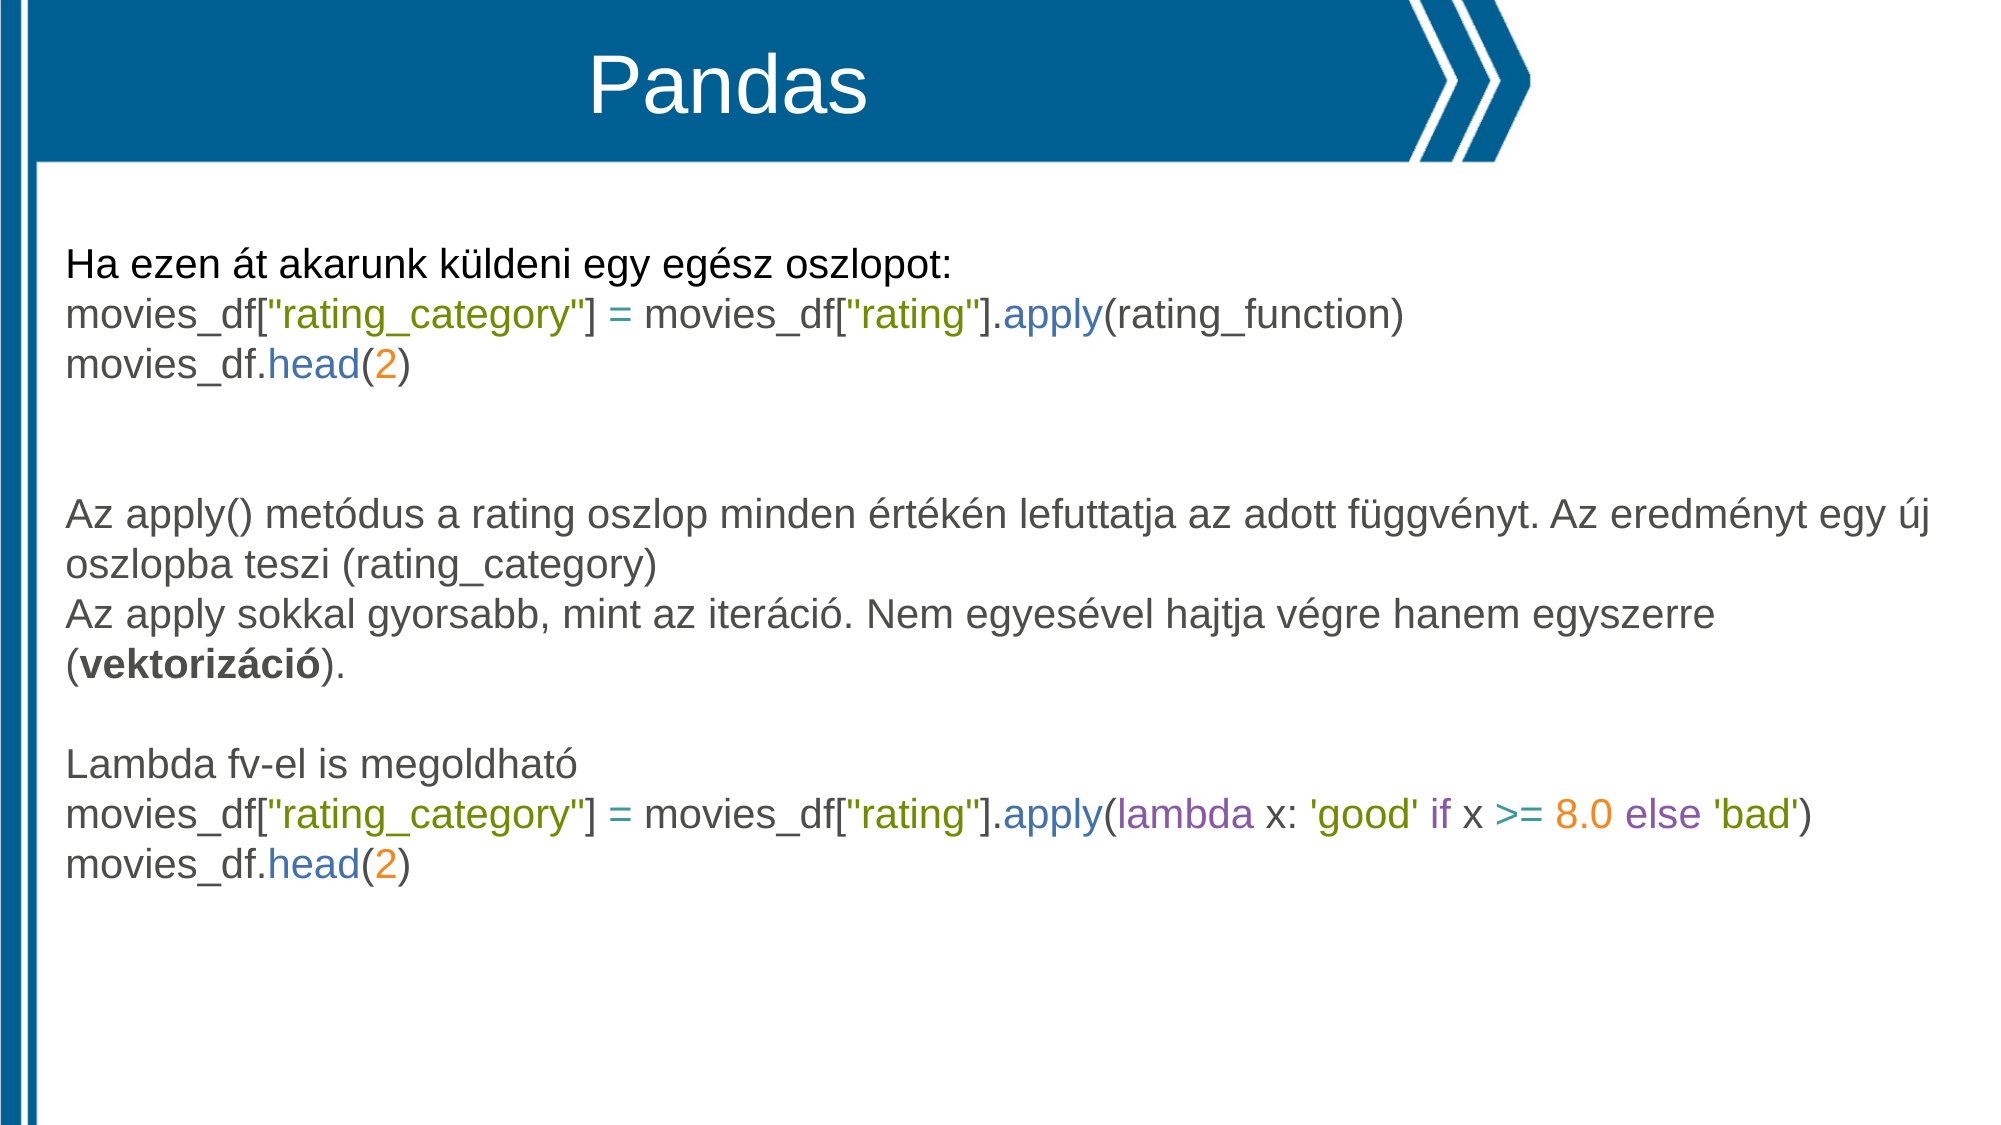

Pandas

Ha ezen át akarunk küldeni egy egész oszlopot:
movies_df["rating_category"] = movies_df["rating"].apply(rating_function)
movies_df.head(2)

Az apply() metódus a rating oszlop minden értékén lefuttatja az adott függvényt. Az eredményt egy új oszlopba teszi (rating_category)
Az apply sokkal gyorsabb, mint az iteráció. Nem egyesével hajtja végre hanem egyszerre (vektorizáció).

Lambda fv-el is megoldható
movies_df["rating_category"] = movies_df["rating"].apply(lambda x: 'good' if x >= 8.0 else 'bad')
movies_df.head(2)